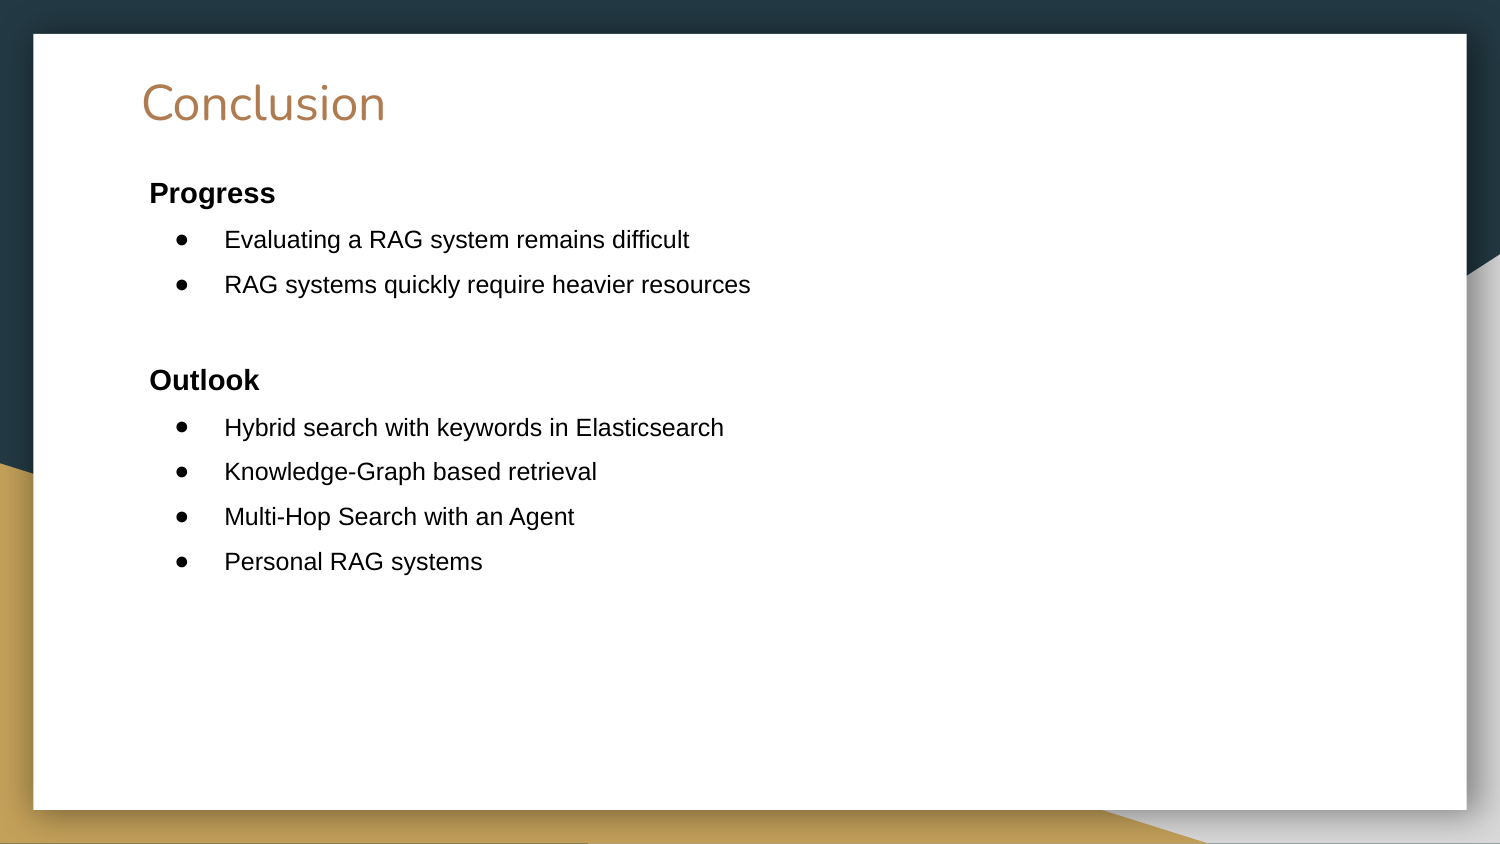

# Conclusion
Progress
Evaluating a RAG system remains difficult
RAG systems quickly require heavier resources

Outlook
Hybrid search with keywords in Elasticsearch
Knowledge-Graph based retrieval
Multi-Hop Search with an Agent
Personal RAG systems